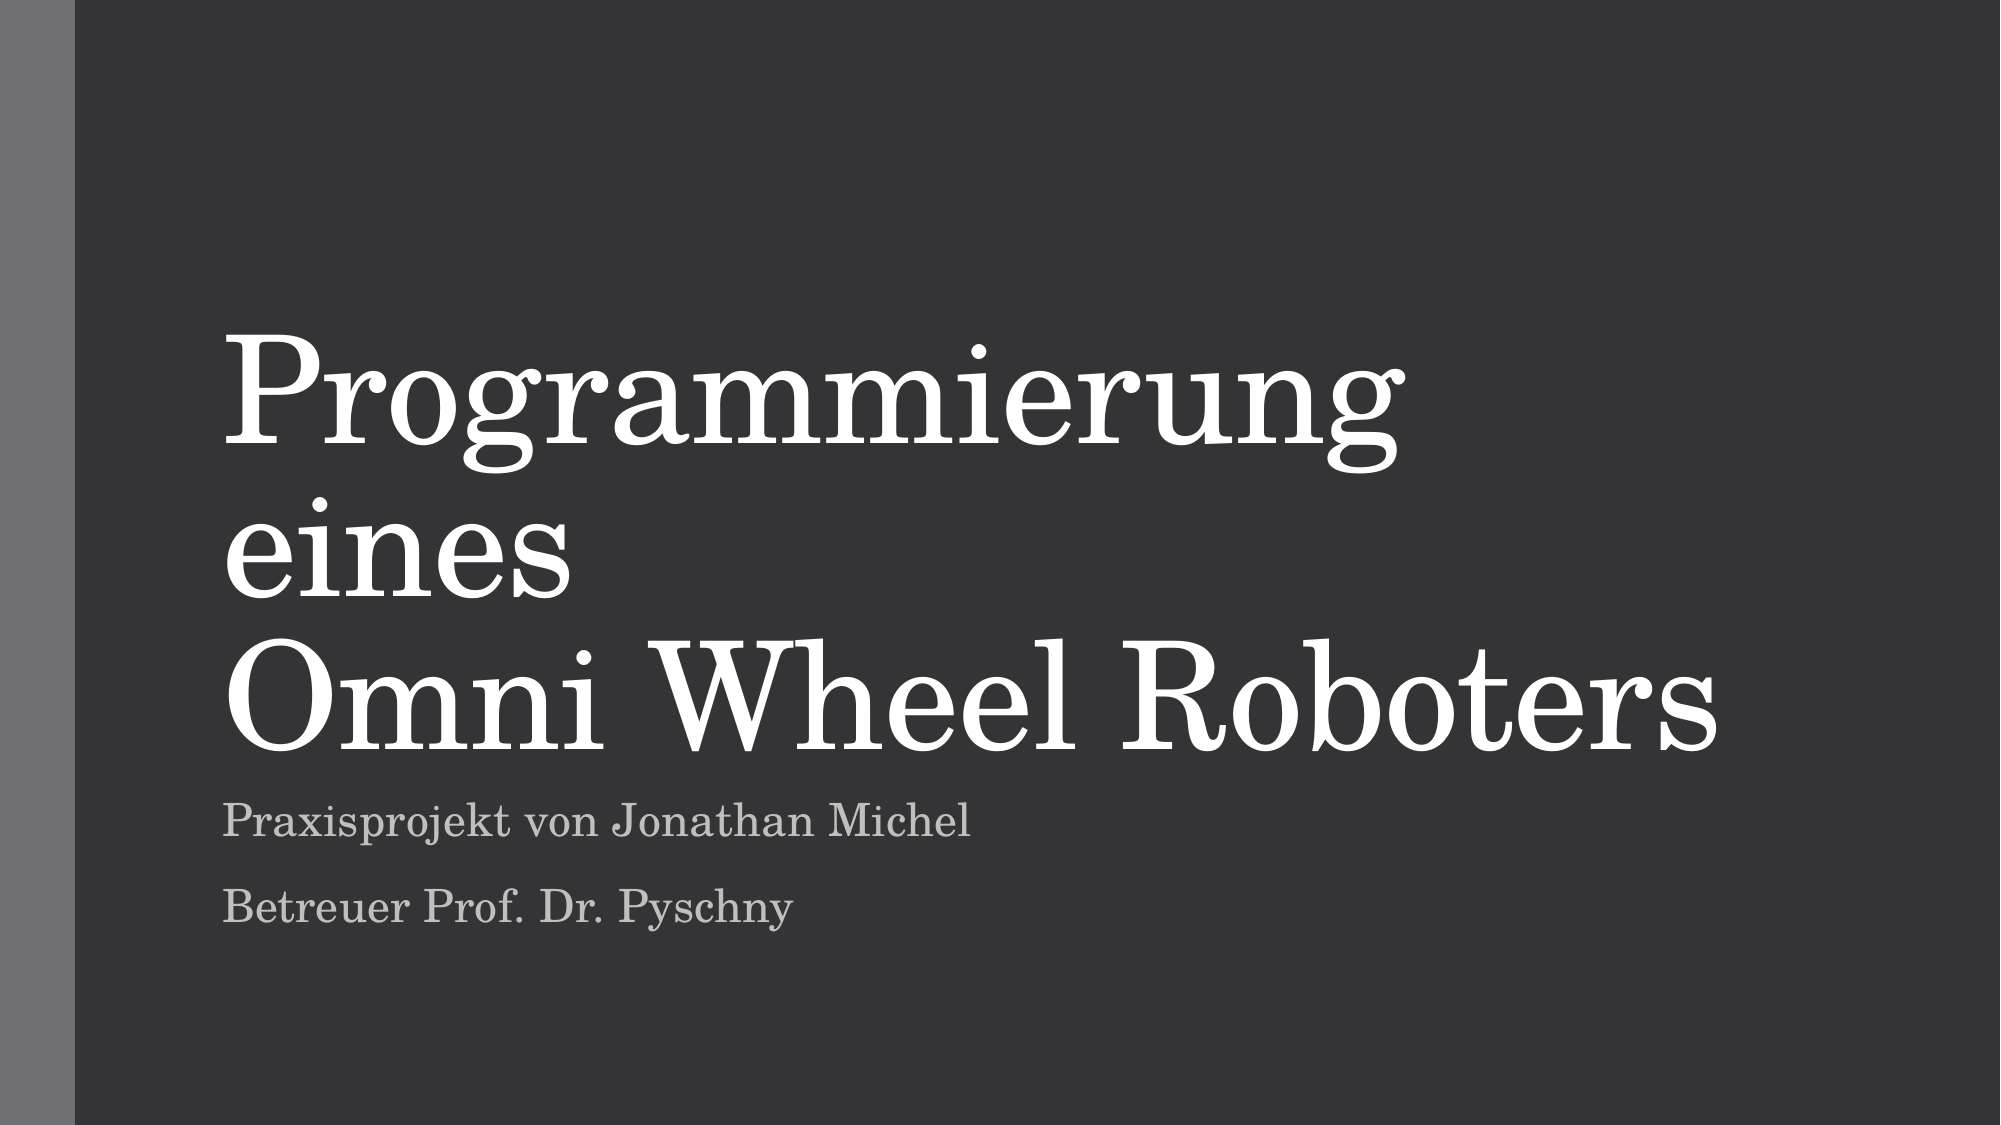

# Programmierung eines Omni Wheel Roboters
Praxisprojekt von Jonathan Michel
Betreuer Prof. Dr. Pyschny